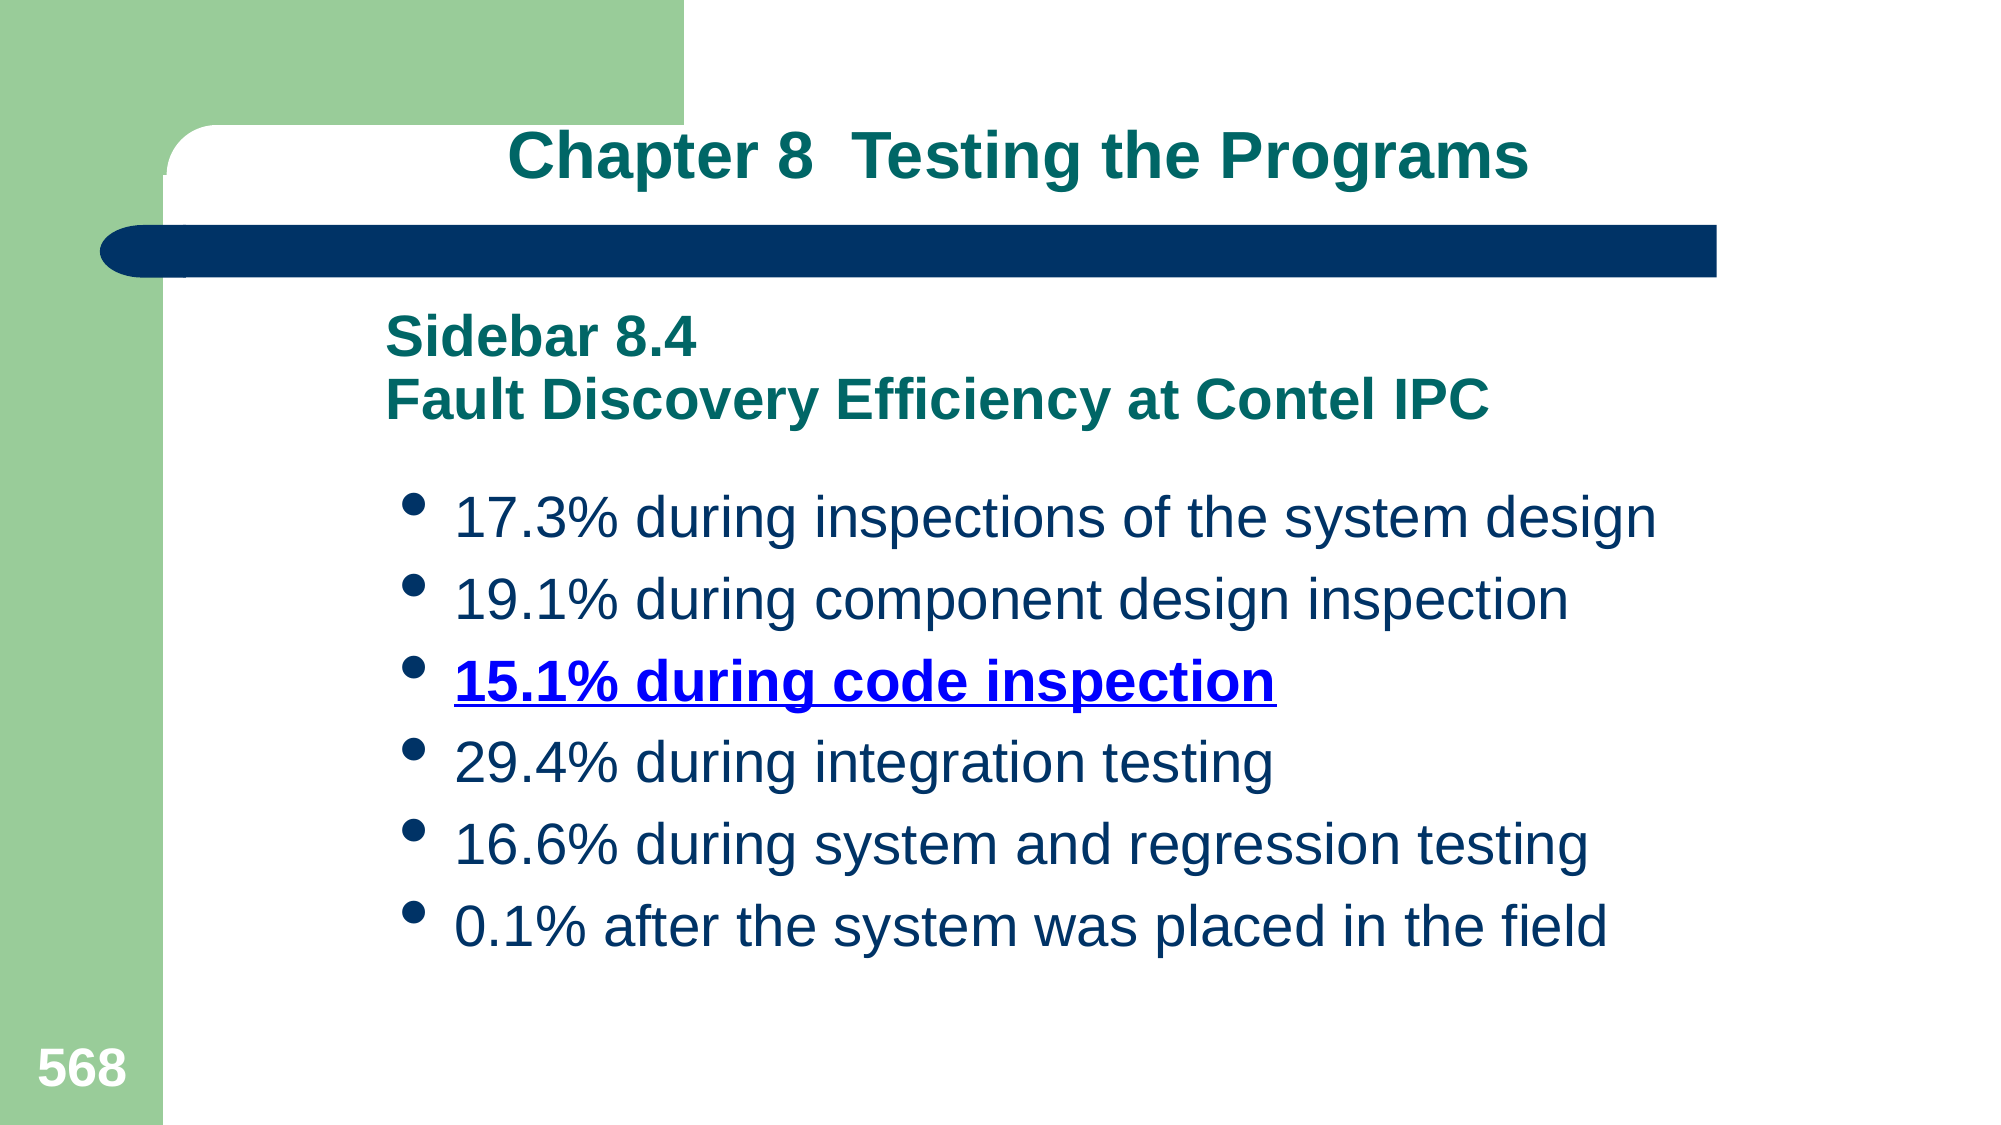

Chapter 8  Testing the Programs
Sidebar 8.4
Fault Discovery Efficiency at Contel IPC
17.3% during inspections of the system design
19.1% during component design inspection
15.1% during code inspection
29.4% during integration testing
16.6% during system and regression testing
0.1% after the system was placed in the field

568